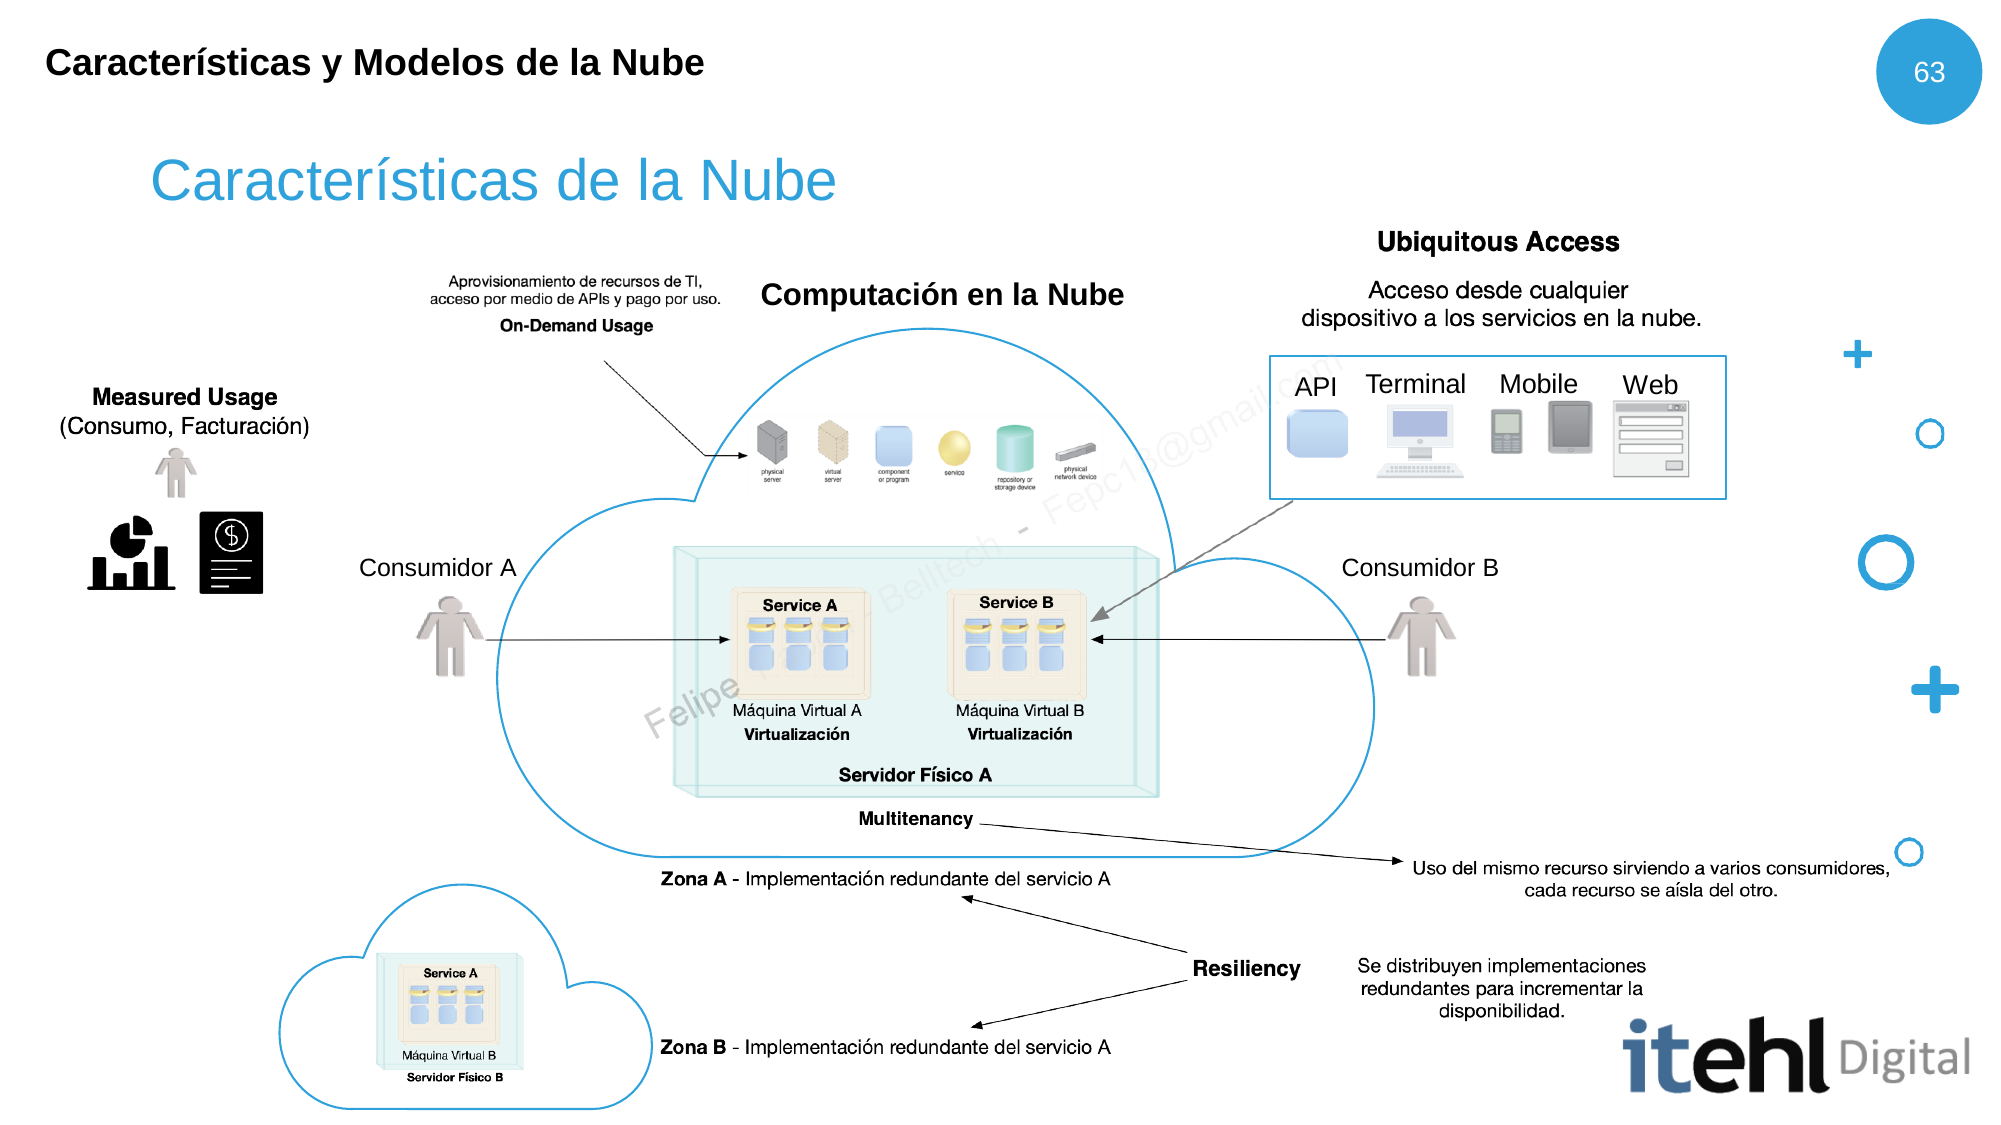

# Características y Modelos de la Nube
63
Características de la Nube

Computación en la Nube

Terminal
Mobile
Web
API

Consumidor A
Consumidor B